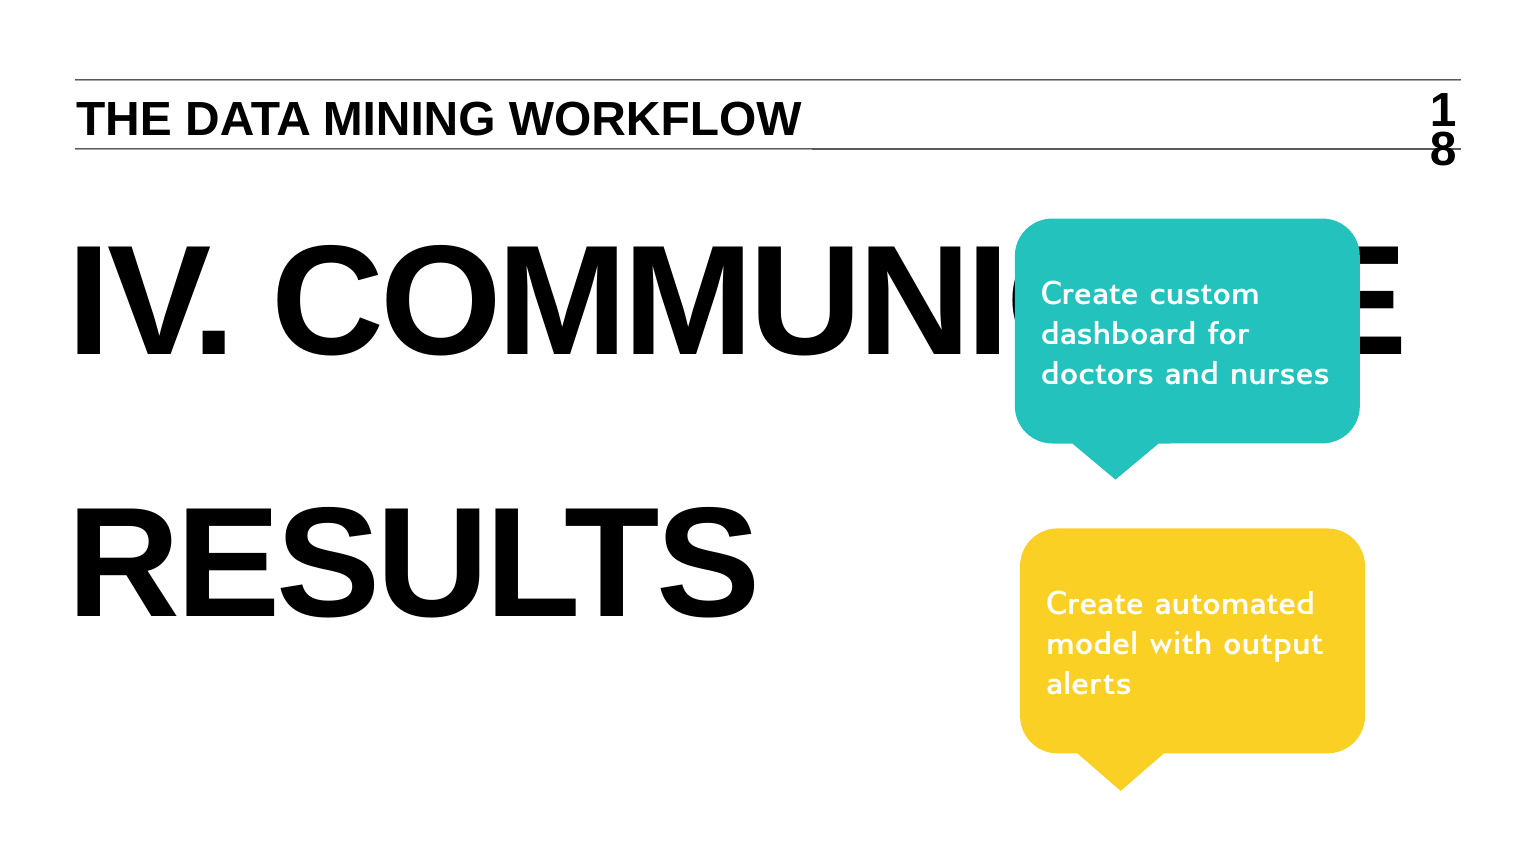

THE DATA MINING WORKFLOW
18
Create custom dashboard for doctors and nurses
# IV. COMMUNICATE RESULTS
Create automated model with output alerts